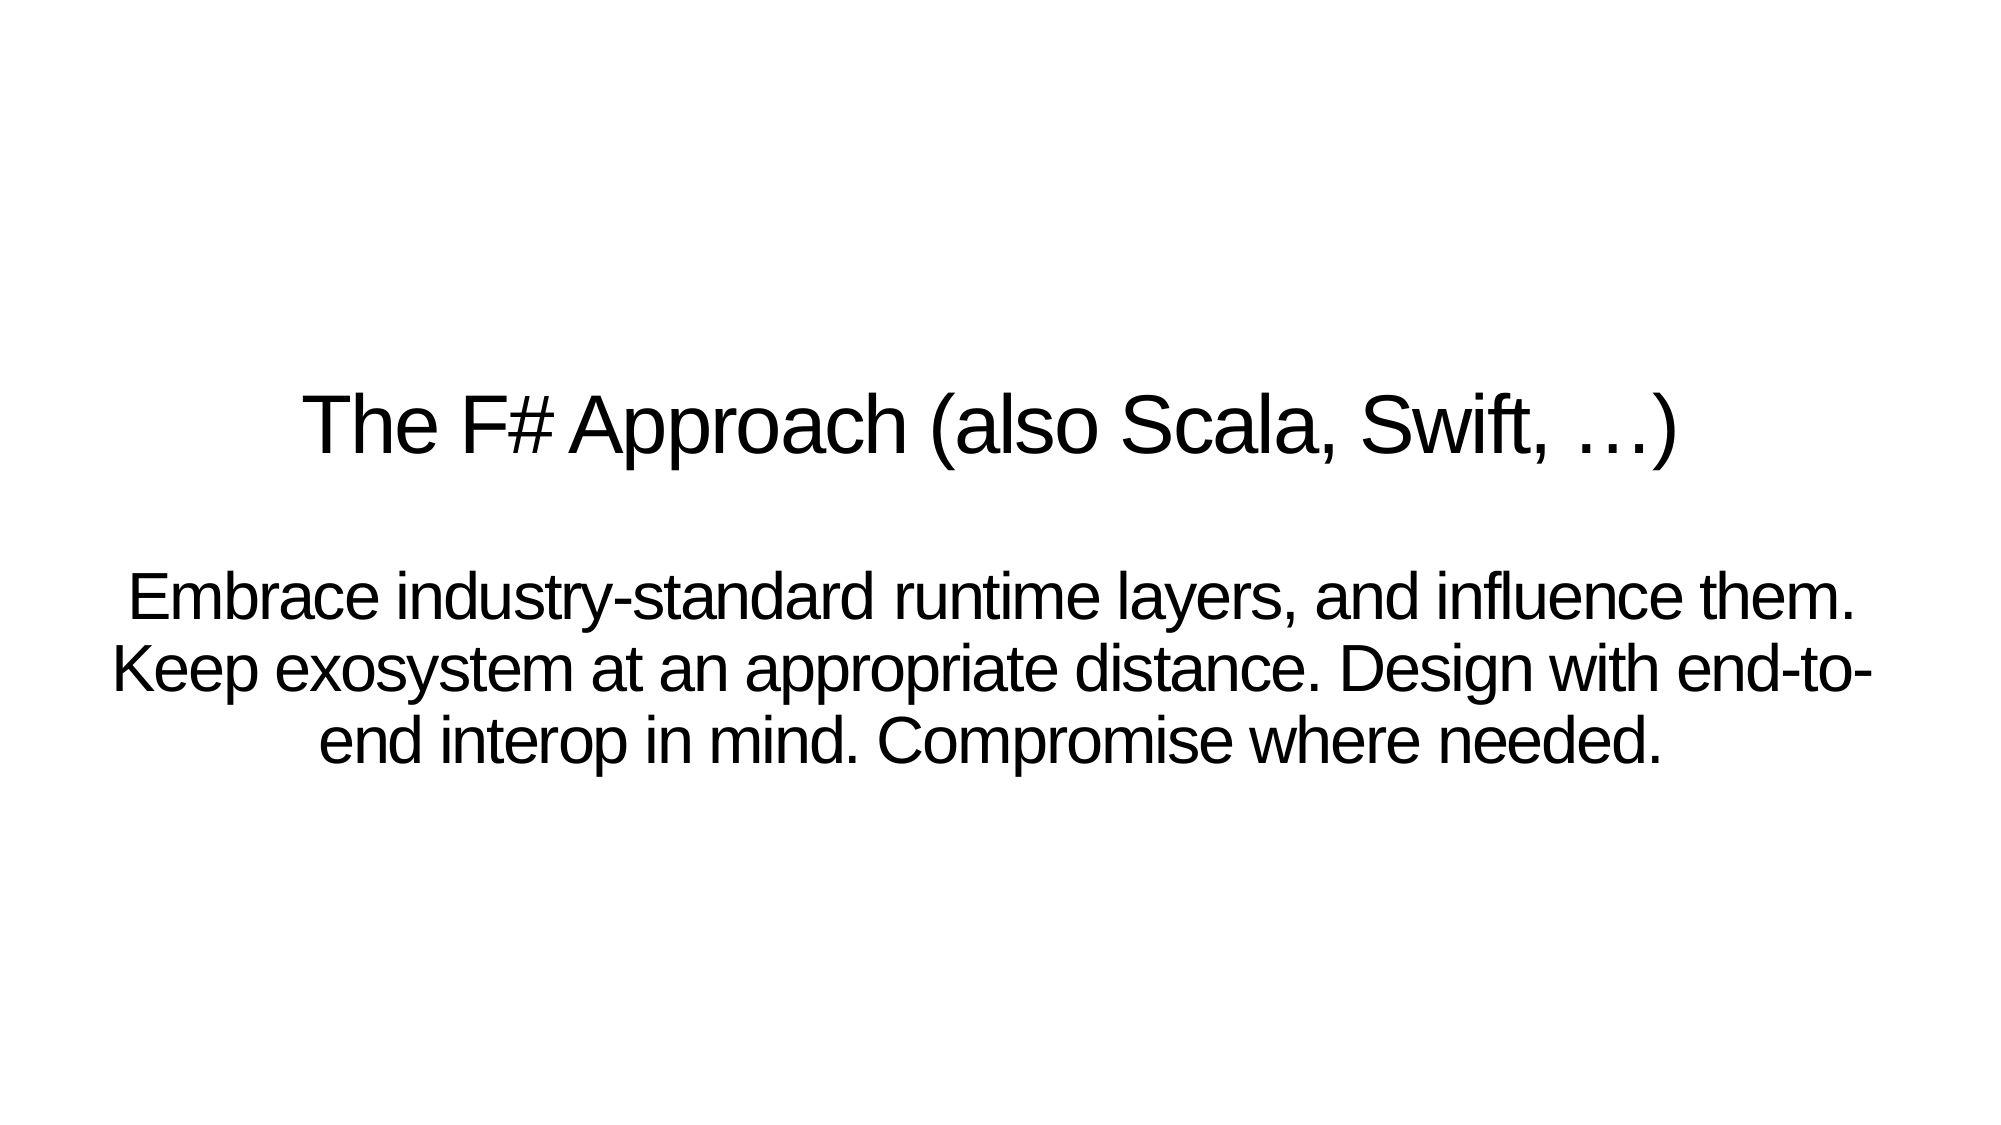

# The F# Approach (also Scala, Swift, …) Embrace industry-standard runtime layers, and influence them. Keep exosystem at an appropriate distance. Design with end-to-end interop in mind. Compromise where needed.